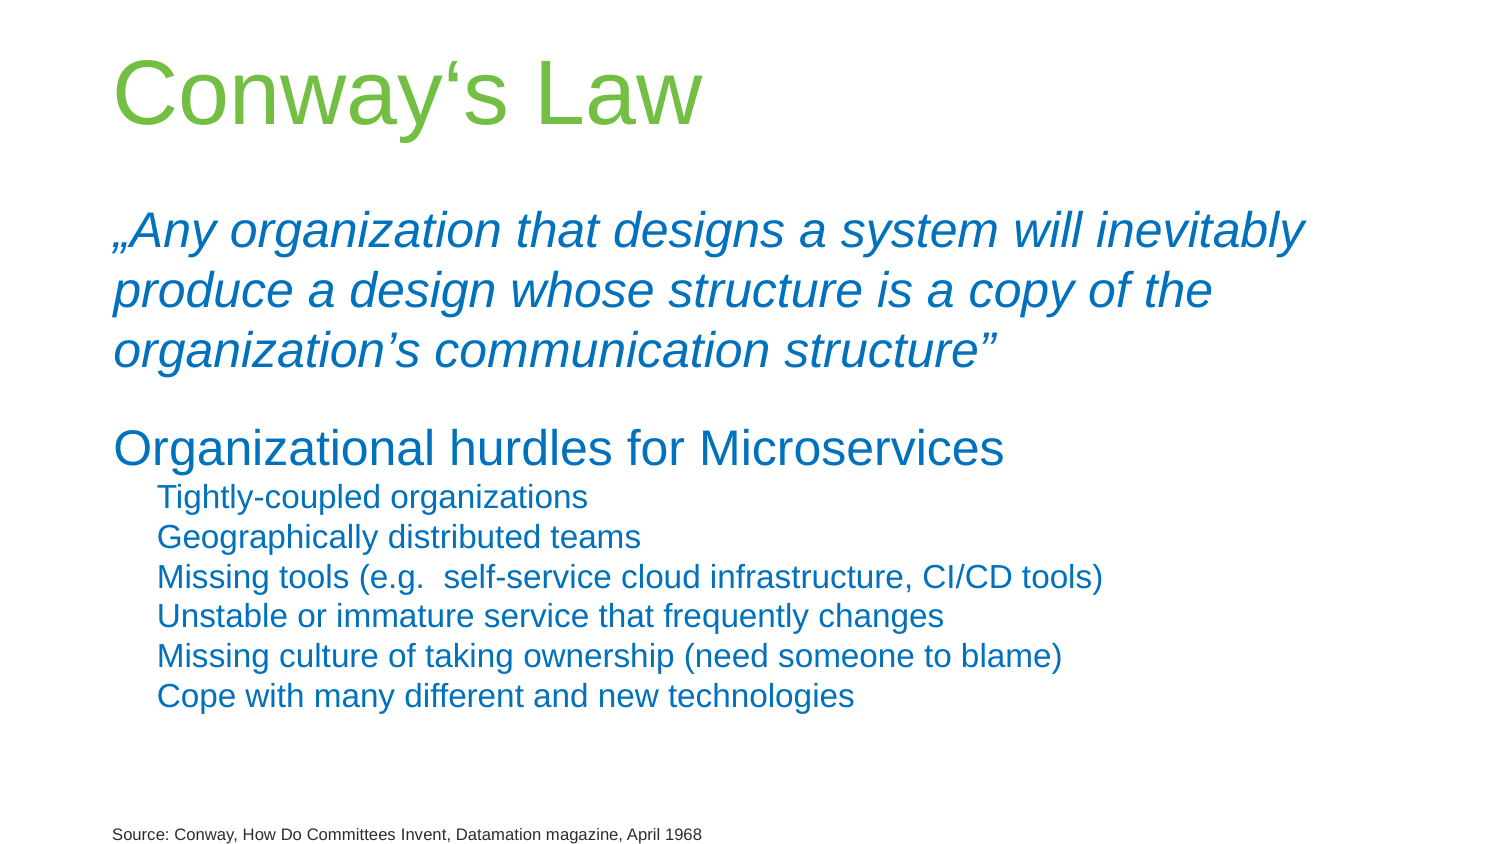

# Conway‘s Law
„Any organization that designs a system will inevitably produce a design whose structure is a copy of the organization’s communication structure”
Organizational hurdles for Microservices
Tightly-coupled organizations
Geographically distributed teams
Missing tools (e.g.  self-service cloud infrastructure, CI/CD tools)
Unstable or immature service that frequently changes
Missing culture of taking ownership (need someone to blame)
Cope with many different and new technologies
Source: Conway, How Do Committees Invent, Datamation magazine, April 1968